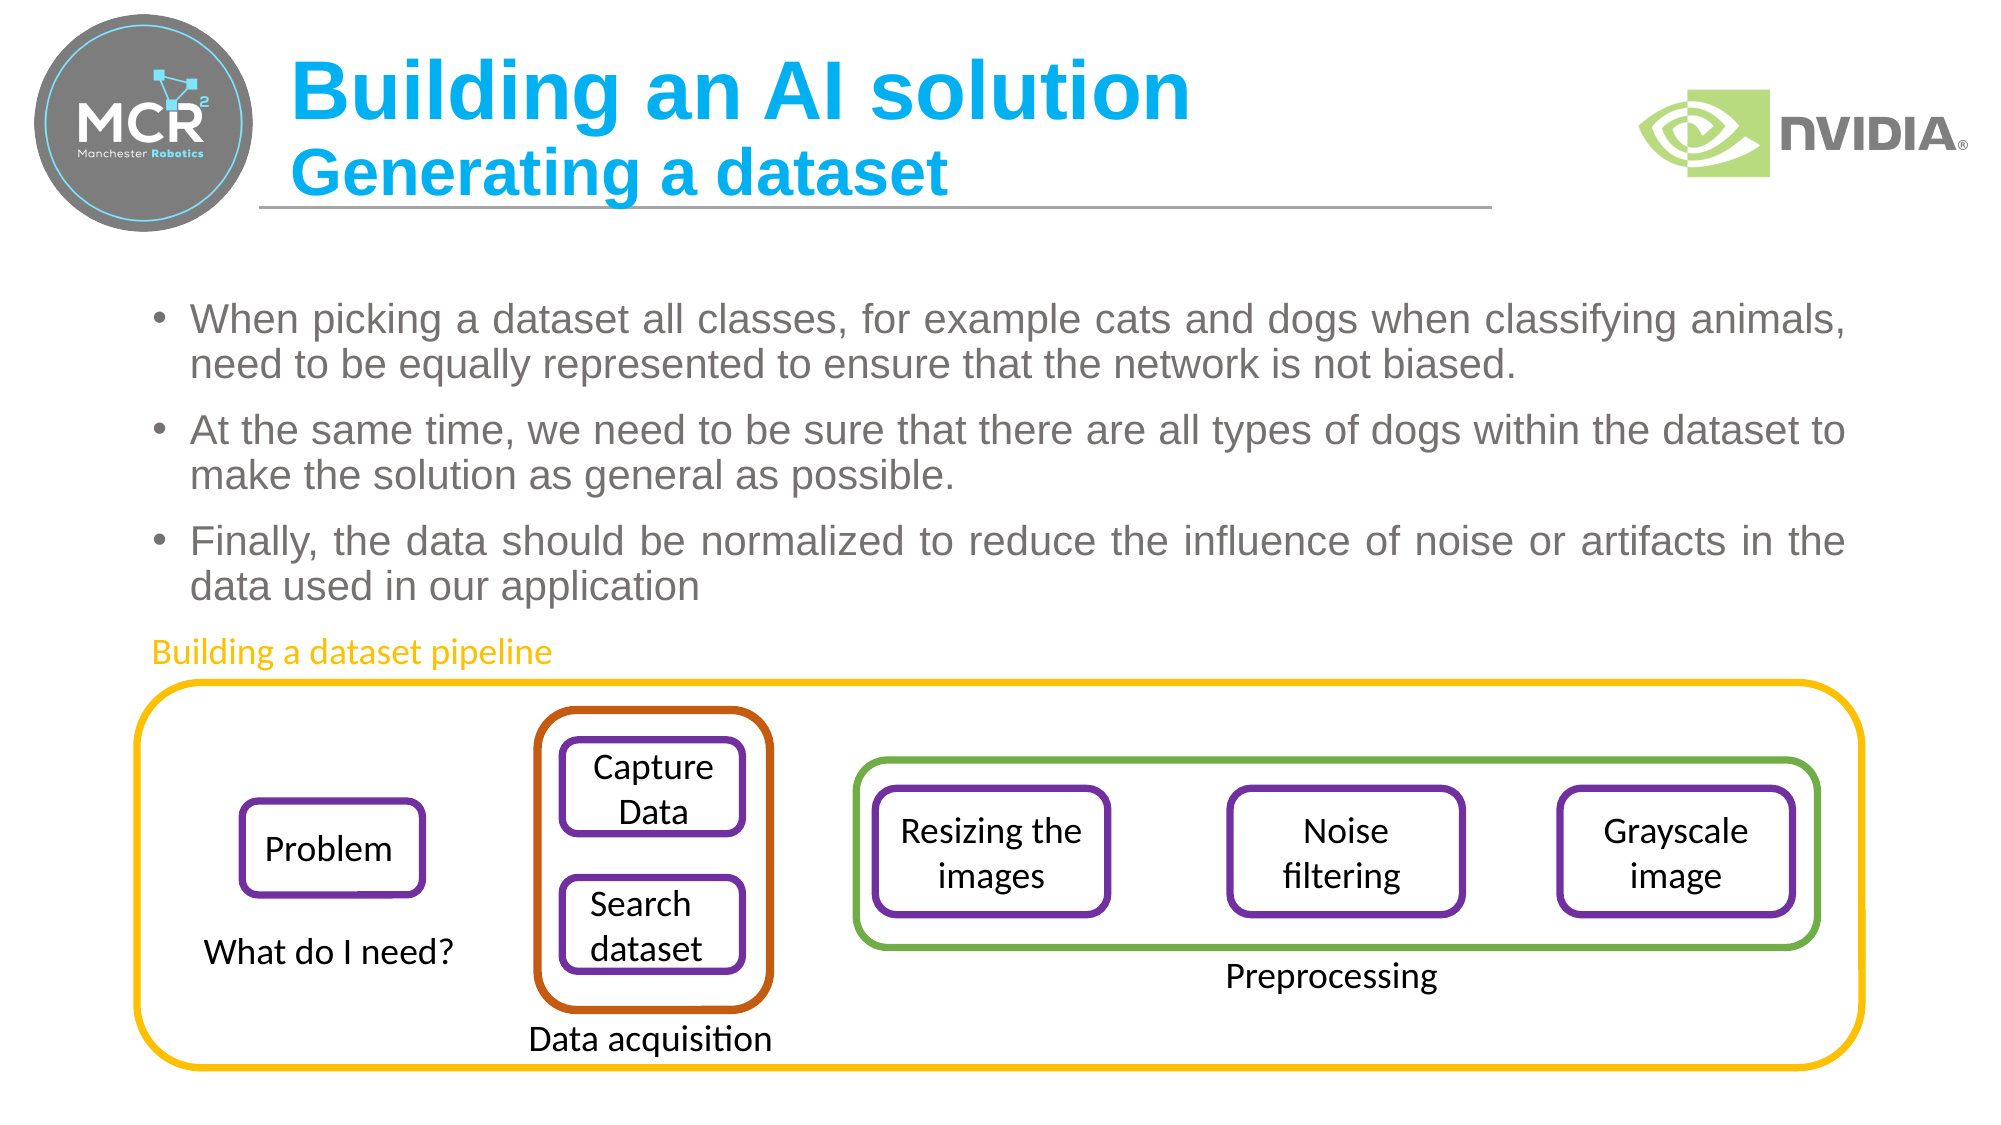

# Building an AI solution Generating a dataset
When picking a dataset all classes, for example cats and dogs when classifying animals, need to be equally represented to ensure that the network is not biased.
At the same time, we need to be sure that there are all types of dogs within the dataset to make the solution as general as possible.
Finally, the data should be normalized to reduce the influence of noise or artifacts in the data used in our application
Building a dataset pipeline

Capture Data

Resizing the images
Noise filtering
Grayscale image

Problem
Search
dataset

What do I need?
Preprocessing
Data acquisition